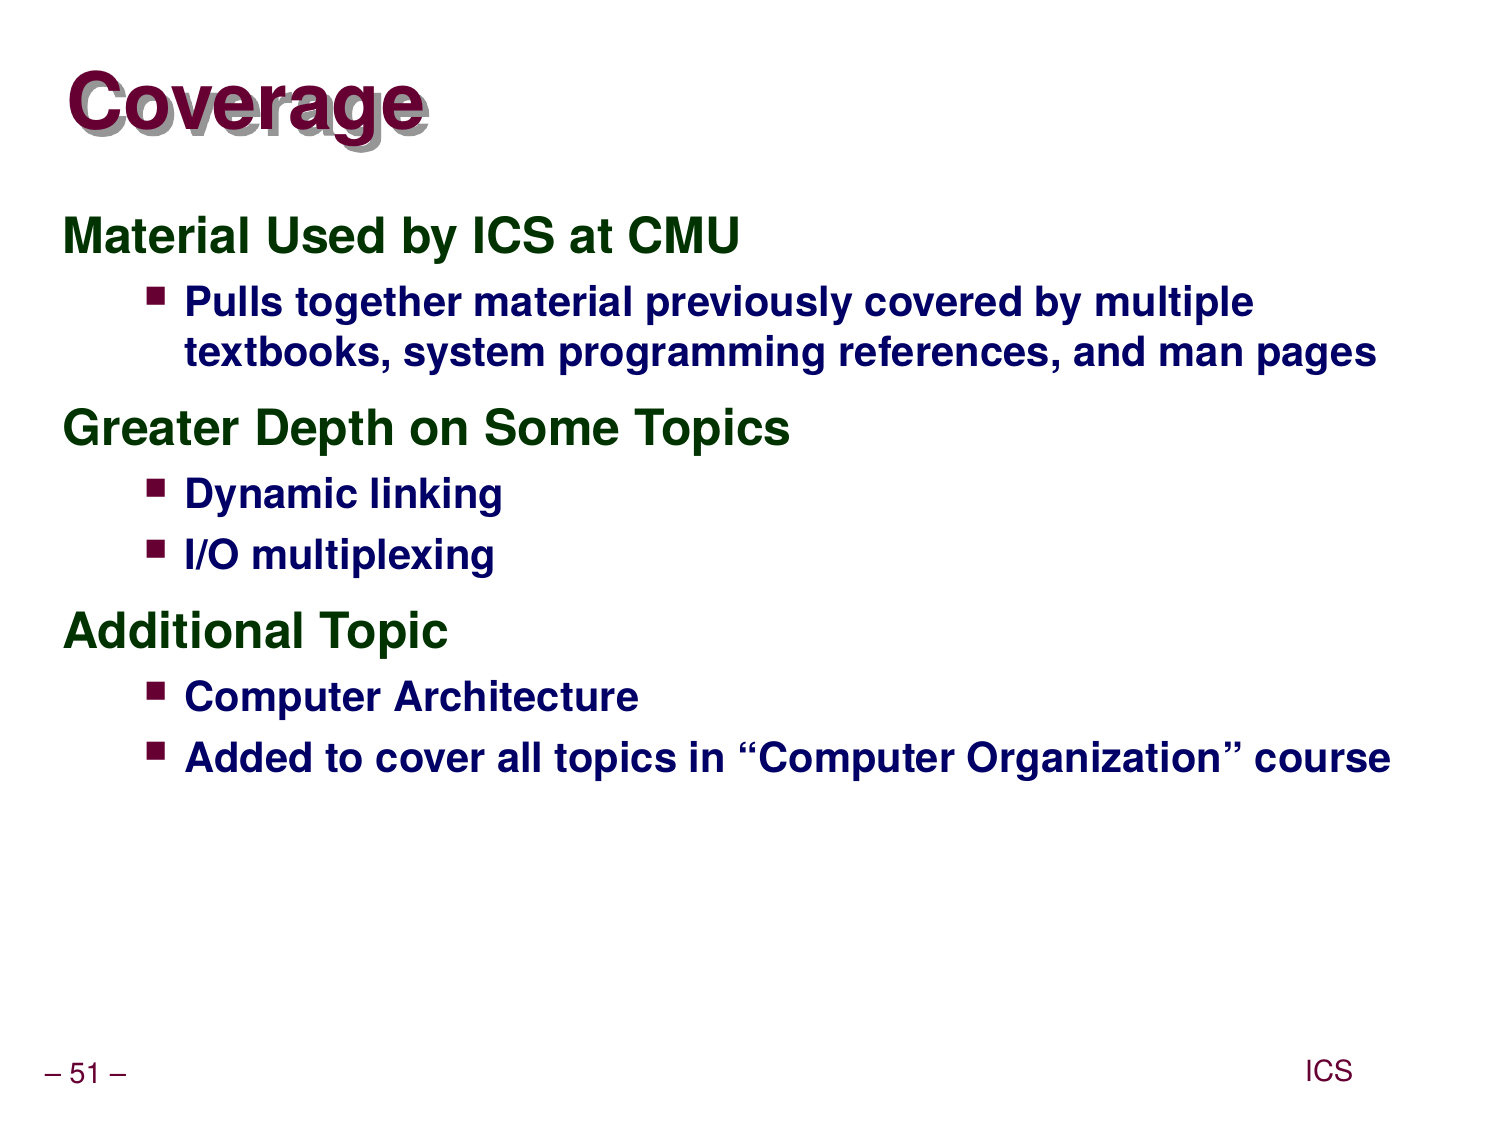

# Coverage
Material Used by ICS at CMU
Pulls together material previously covered by multiple textbooks, system programming references, and man pages
Greater Depth on Some Topics
Dynamic linking
I/O multiplexing
Additional Topic
Computer Architecture
Added to cover all topics in “Computer Organization” course